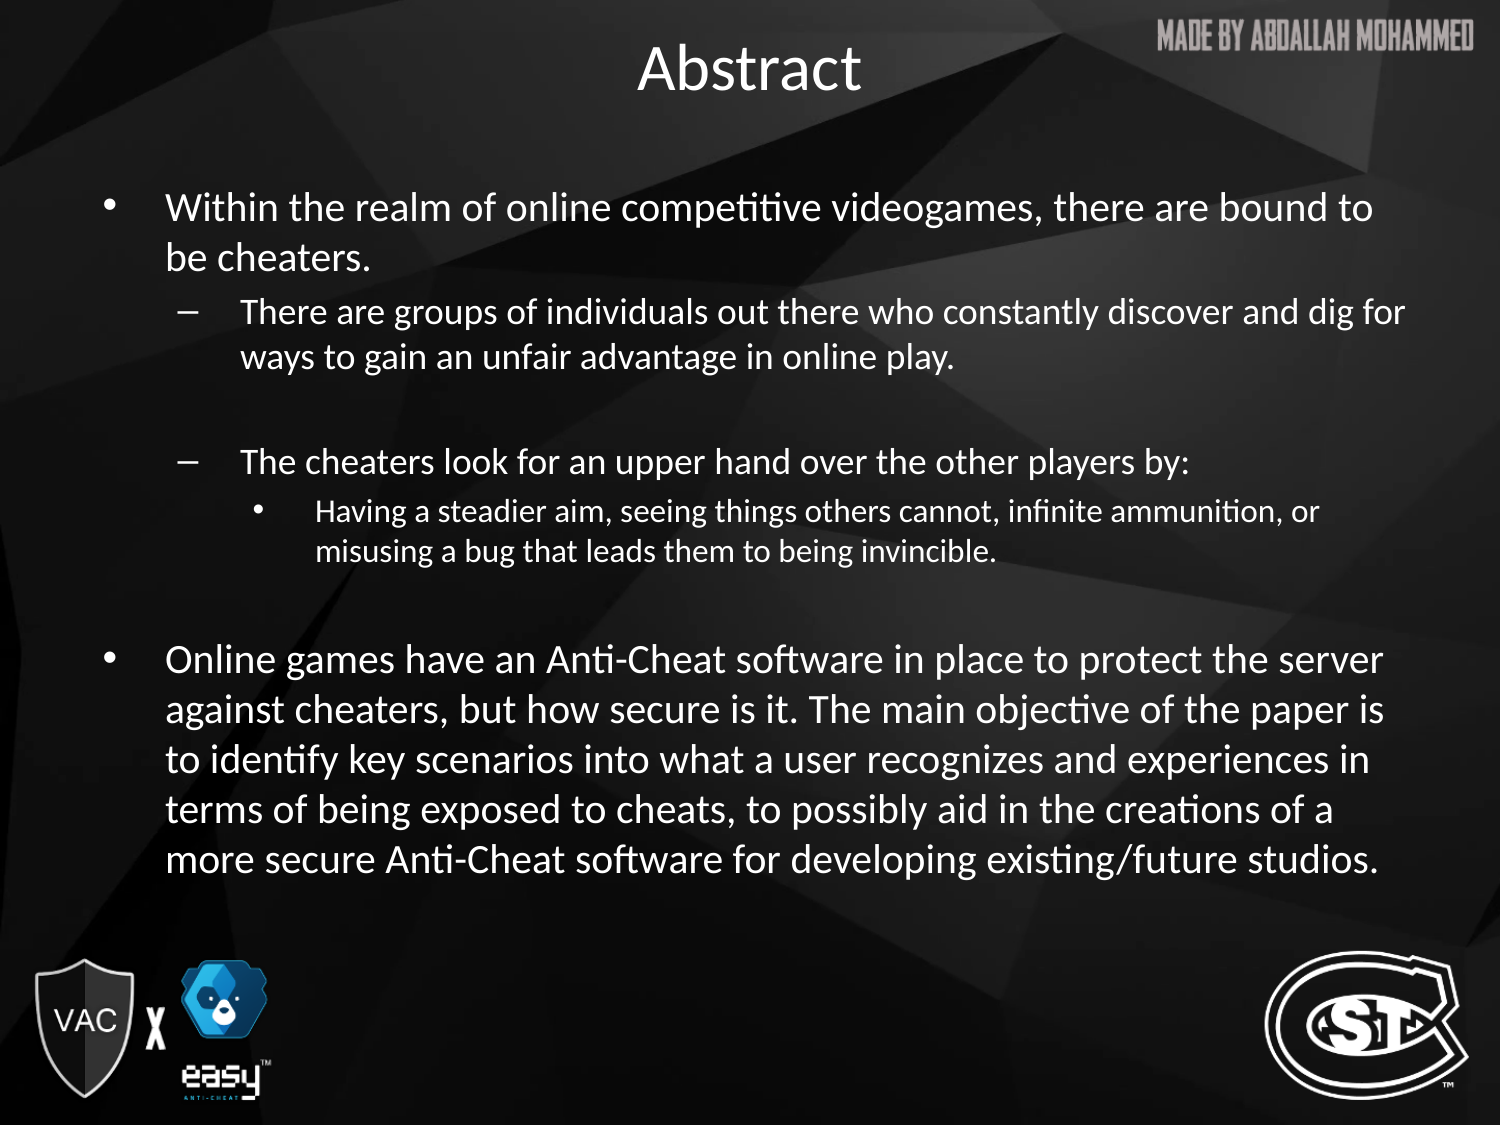

# Abstract
Within the realm of online competitive videogames, there are bound to be cheaters.
There are groups of individuals out there who constantly discover and dig for ways to gain an unfair advantage in online play.

The cheaters look for an upper hand over the other players by:
Having a steadier aim, seeing things others cannot, infinite ammunition, or misusing a bug that leads them to being invincible.
Online games have an Anti-Cheat software in place to protect the server against cheaters, but how secure is it. The main objective of the paper is to identify key scenarios into what a user recognizes and experiences in terms of being exposed to cheats, to possibly aid in the creations of a more secure Anti-Cheat software for developing existing/future studios.